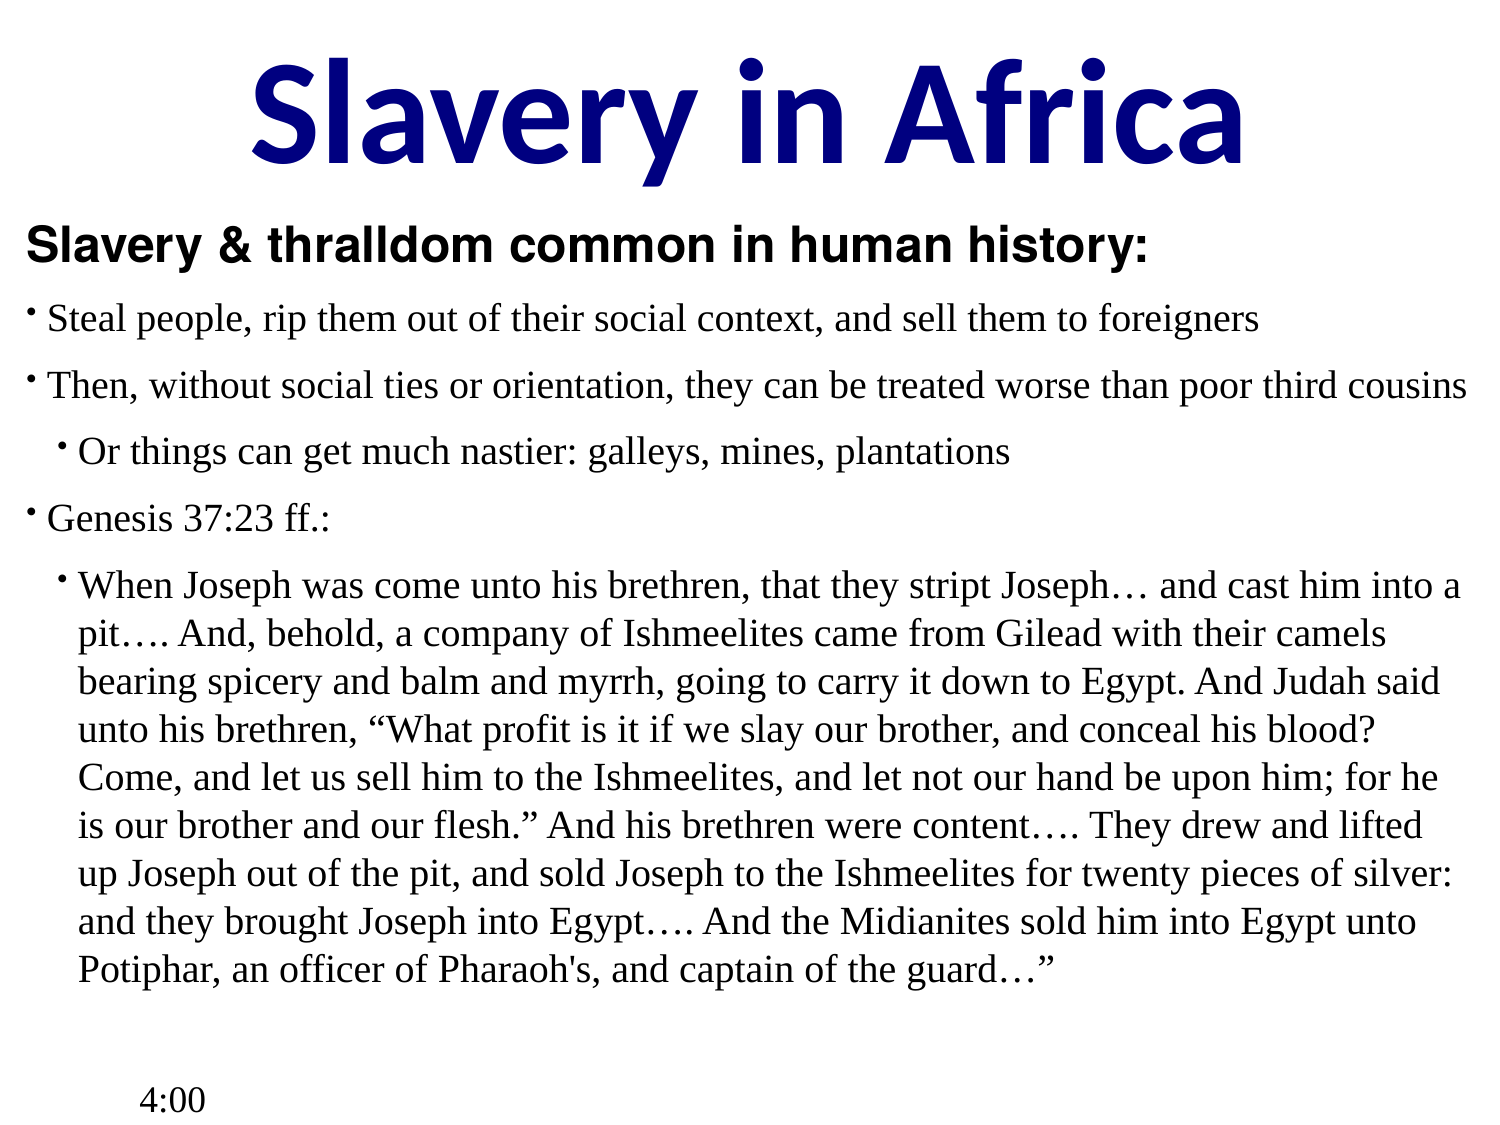

# Slavery in Africa
Slavery & thralldom common in human history:
Steal people, rip them out of their social context, and sell them to foreigners
Then, without social ties or orientation, they can be treated worse than poor third cousins
Or things can get much nastier: galleys, mines, plantations
Genesis 37:23 ff.:
When Joseph was come unto his brethren, that they stript Joseph… and cast him into a pit…. And, behold, a company of Ishmeelites came from Gilead with their camels bearing spicery and balm and myrrh, going to carry it down to Egypt. And Judah said unto his brethren, “What profit is it if we slay our brother, and conceal his blood? Come, and let us sell him to the Ishmeelites, and let not our hand be upon him; for he is our brother and our flesh.” And his brethren were content…. They drew and lifted up Joseph out of the pit, and sold Joseph to the Ishmeelites for twenty pieces of silver: and they brought Joseph into Egypt…. And the Midianites sold him into Egypt unto Potiphar, an officer of Pharaoh's, and captain of the guard…”
4:00